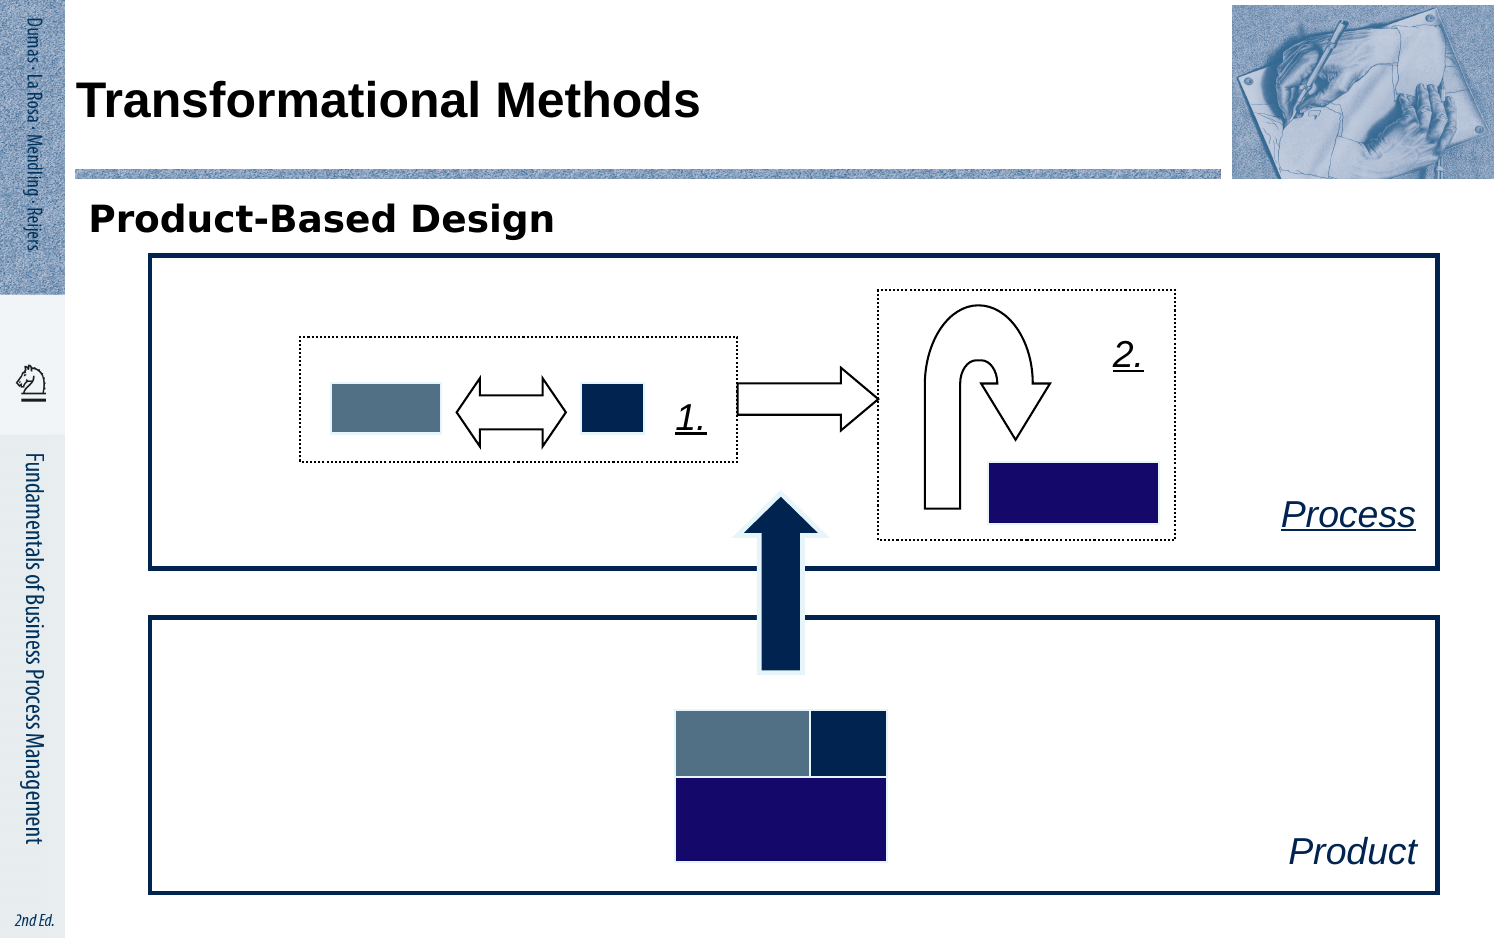

# Transformational Methods
Product-Based Design

2.

1.

Process

Product
?